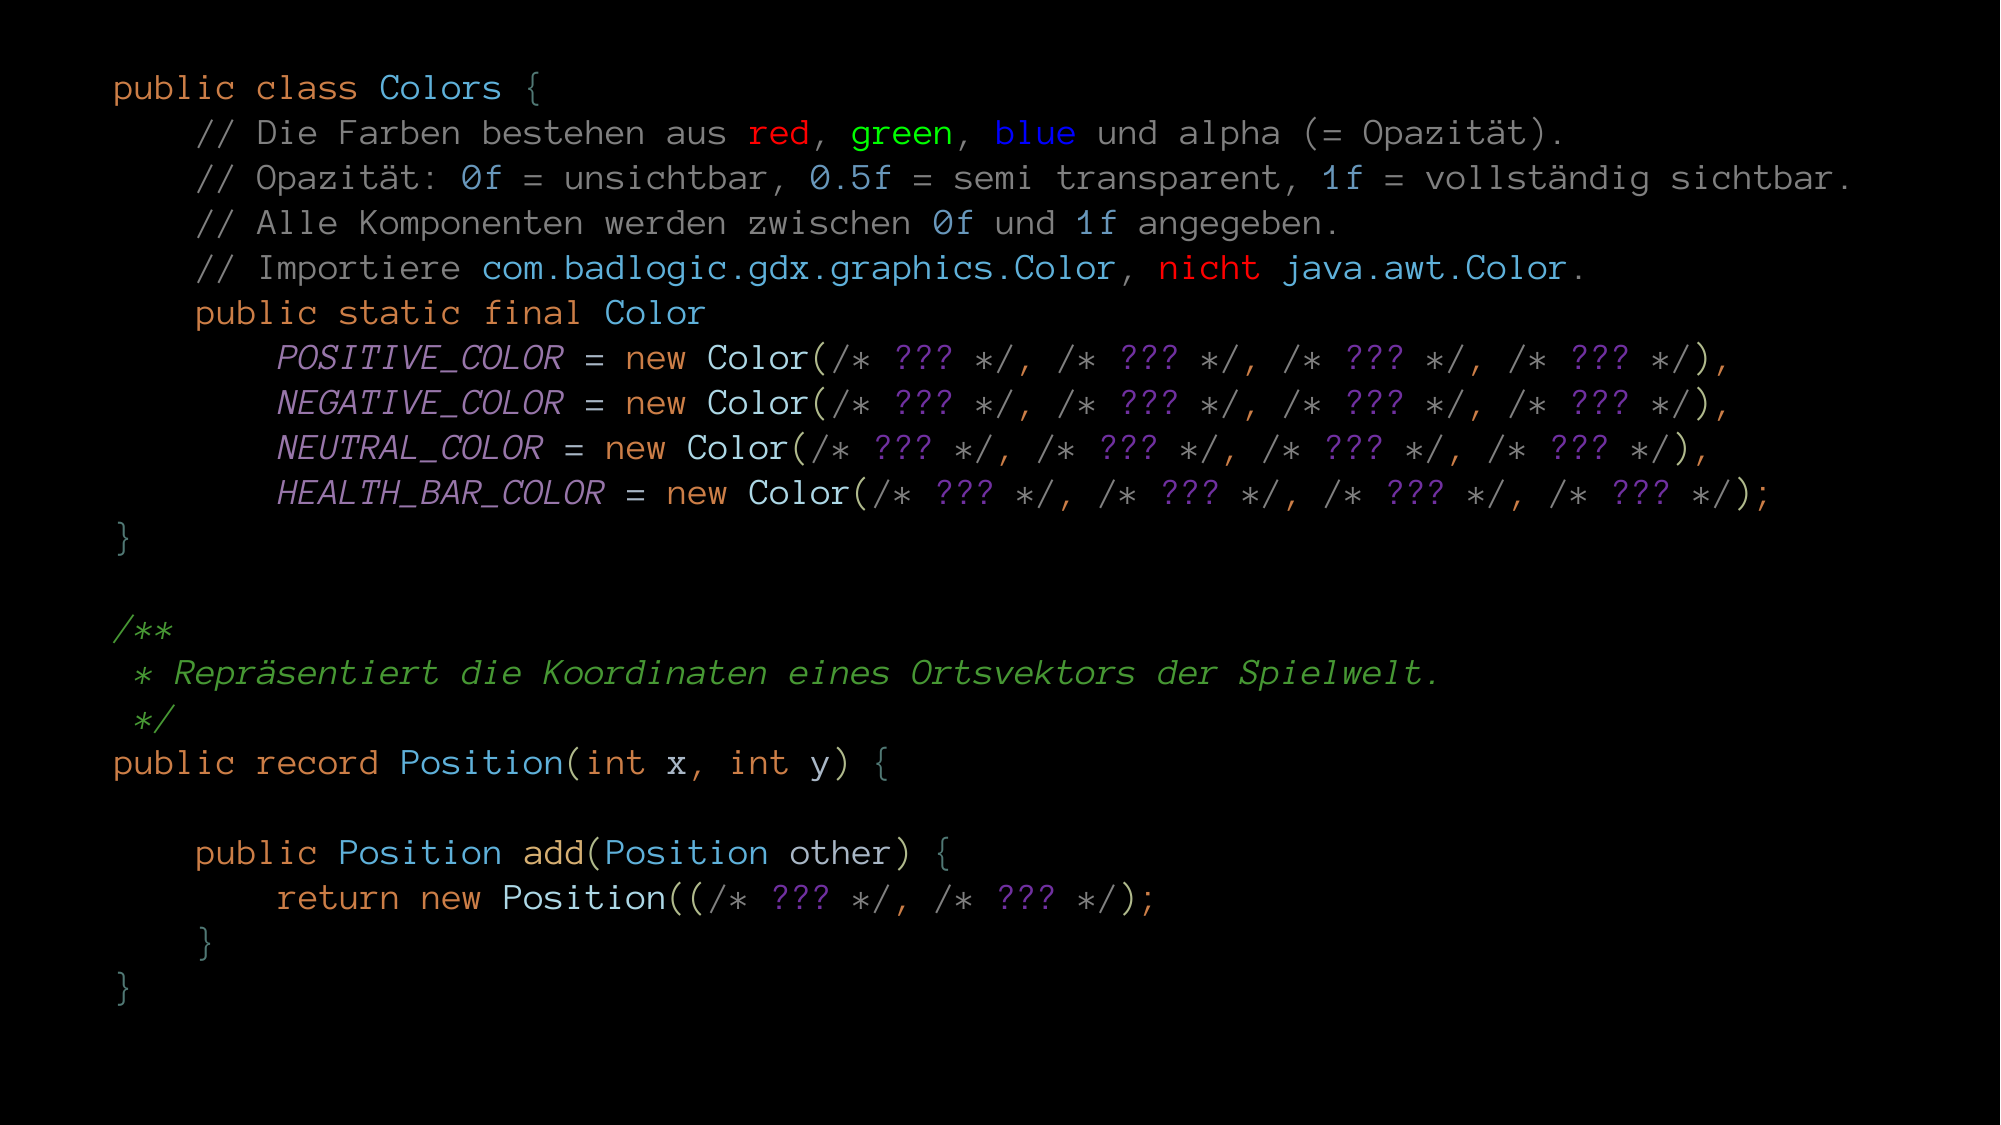

public class Colors {
    // Die Farben bestehen aus red, green, blue und alpha (= Opazität).
    // Opazität: 0f = unsichtbar, 0.5f = semi transparent, 1f = vollständig sichtbar.
    // Alle Komponenten werden zwischen 0f und 1f angegeben.
    // Importiere com.badlogic.gdx.graphics.Color, nicht java.awt.Color.
    public static final Color
        POSITIVE_COLOR = new Color(/* ??? */, /* ??? */, /* ??? */, /* ??? */),
        NEGATIVE_COLOR = new Color(/* ??? */, /* ??? */, /* ??? */, /* ??? */),
        NEUTRAL_COLOR = new Color(/* ??? */, /* ??? */, /* ??? */, /* ??? */),
        HEALTH_BAR_COLOR = new Color(/* ??? */, /* ??? */, /* ??? */, /* ??? */);
}
/**
 * Repräsentiert die Koordinaten eines Ortsvektors der Spielwelt.
 */
public record Position(int x, int y) {
    public Position add(Position other) {
        return new Position((/* ??? */, /* ??? */);
    }
}